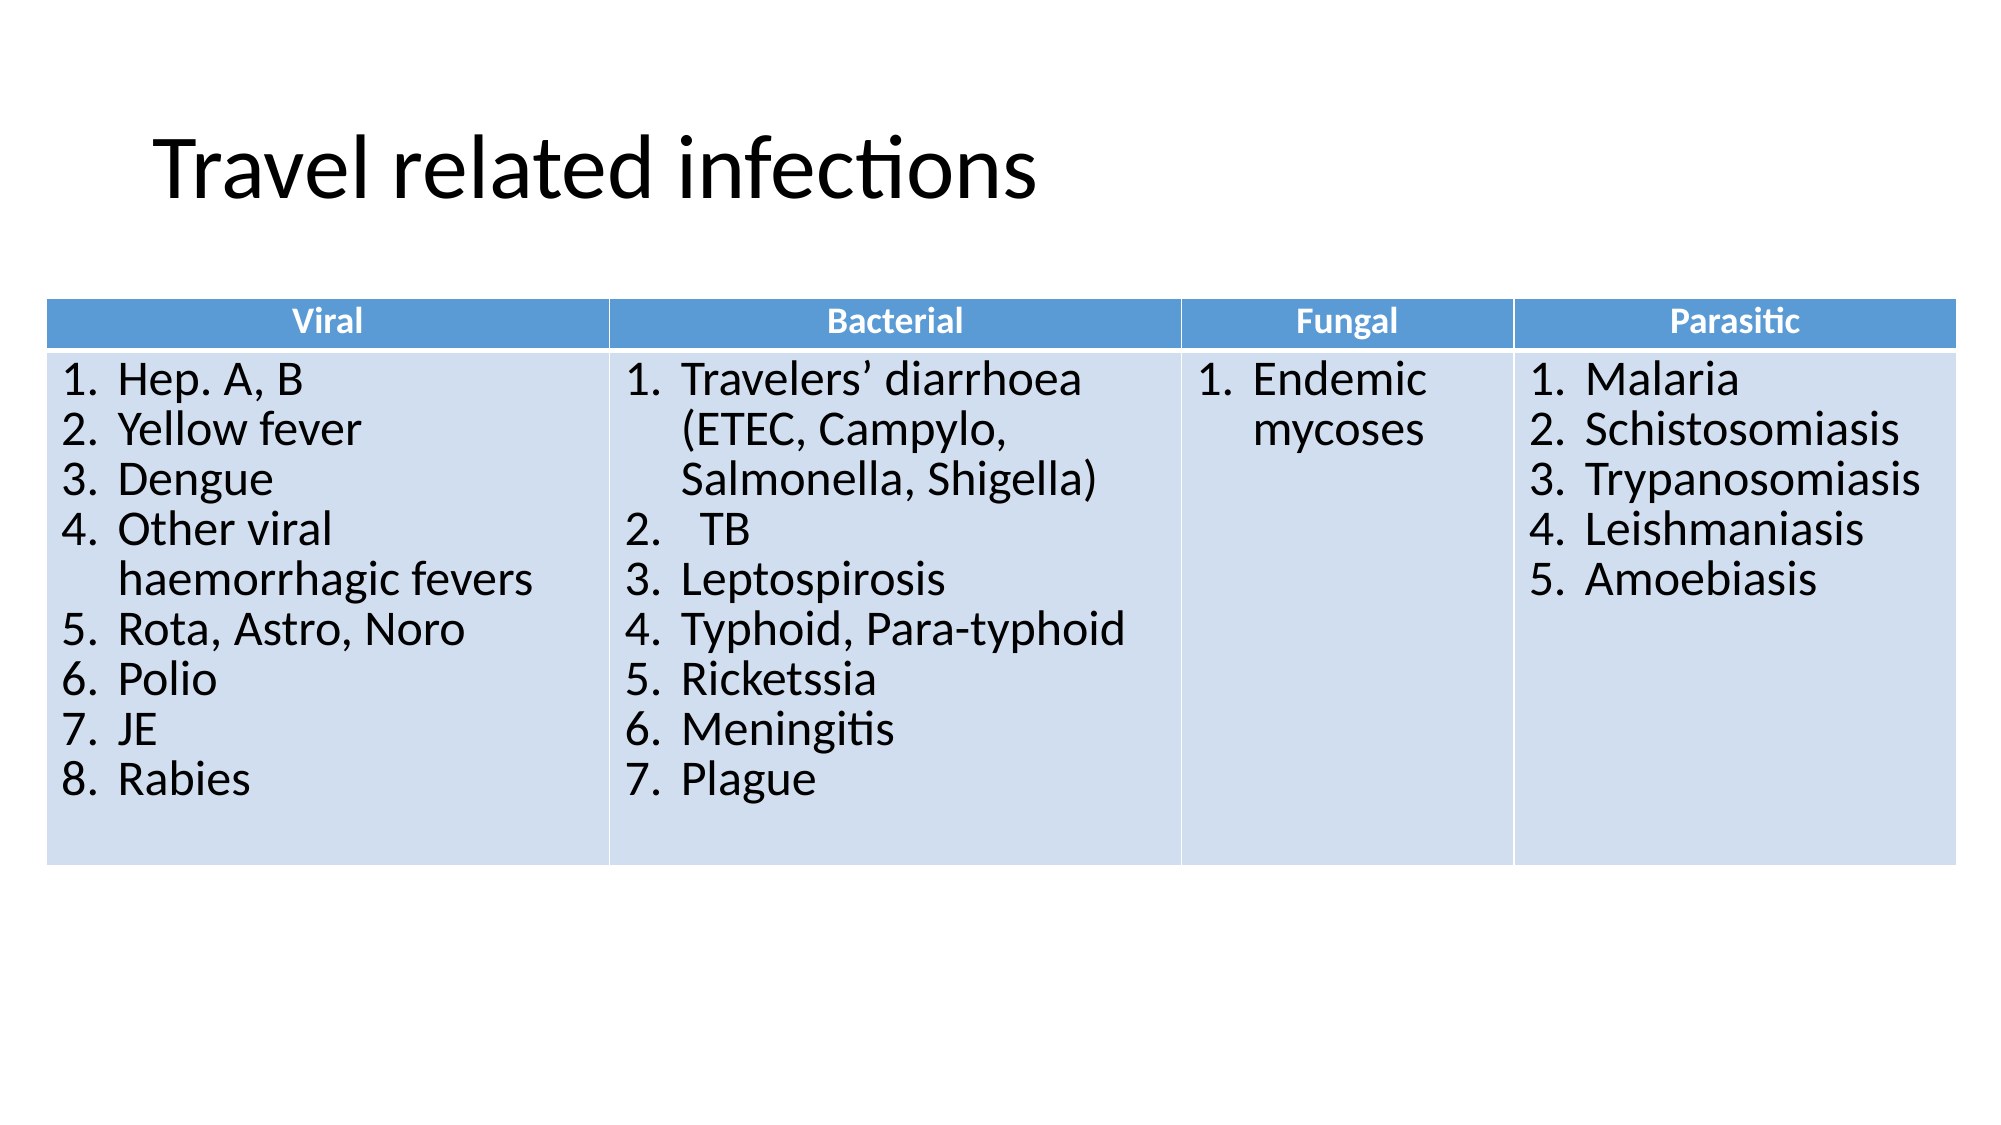

# Travel related infections
| Viral | Bacterial | Fungal | Parasitic |
| --- | --- | --- | --- |
| Hep. A, B Yellow fever Dengue Other viral haemorrhagic fevers Rota, Astro, Noro Polio JE Rabies | Travelers’ diarrhoea (ETEC, Campylo, Salmonella, Shigella) TB Leptospirosis Typhoid, Para-typhoid Ricketssia Meningitis Plague | Endemic mycoses | Malaria Schistosomiasis Trypanosomiasis Leishmaniasis Amoebiasis |